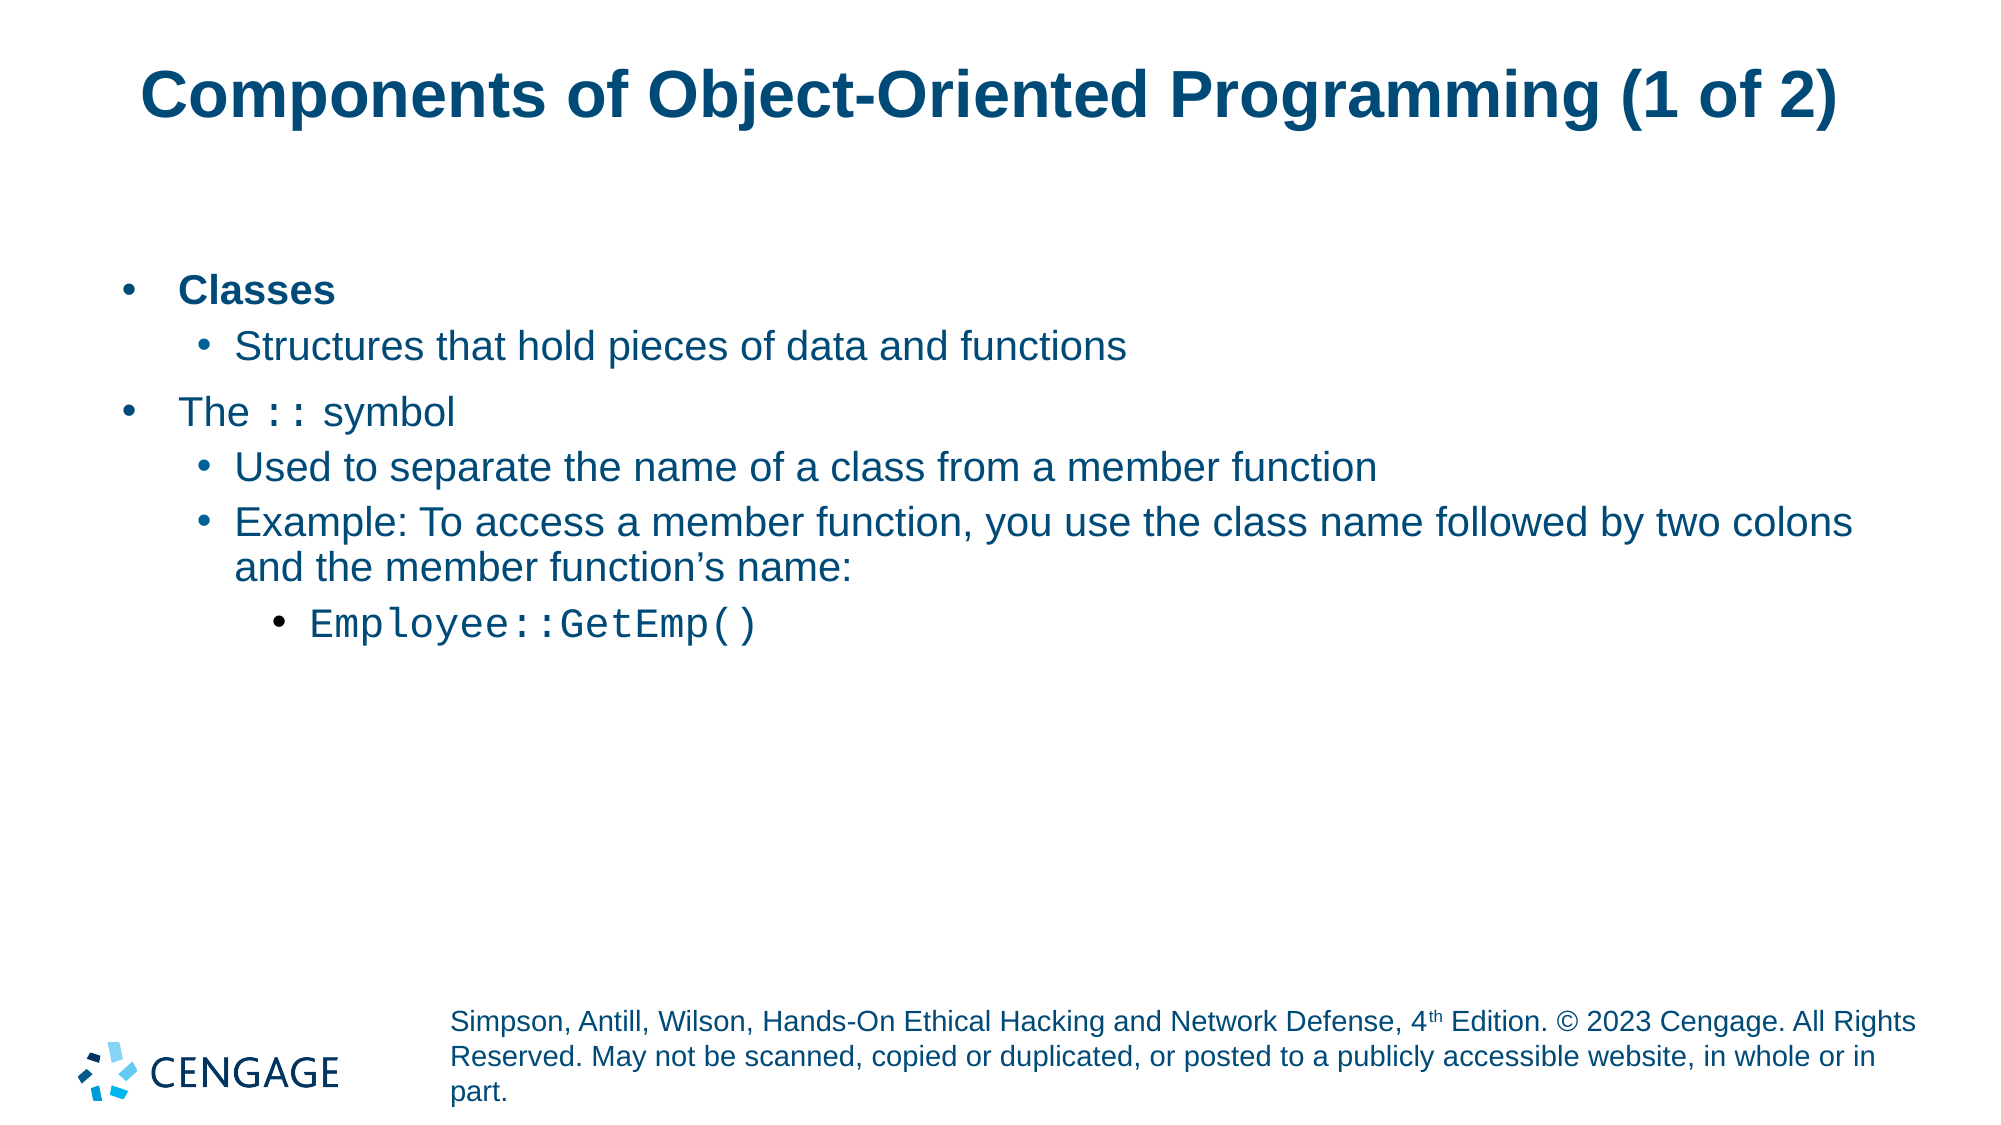

# Components of Object-Oriented Programming (1 of 2)
Classes
Structures that hold pieces of data and functions
The :: symbol
Used to separate the name of a class from a member function
Example: To access a member function, you use the class name followed by two colons and the member function’s name:
Employee::GetEmp()